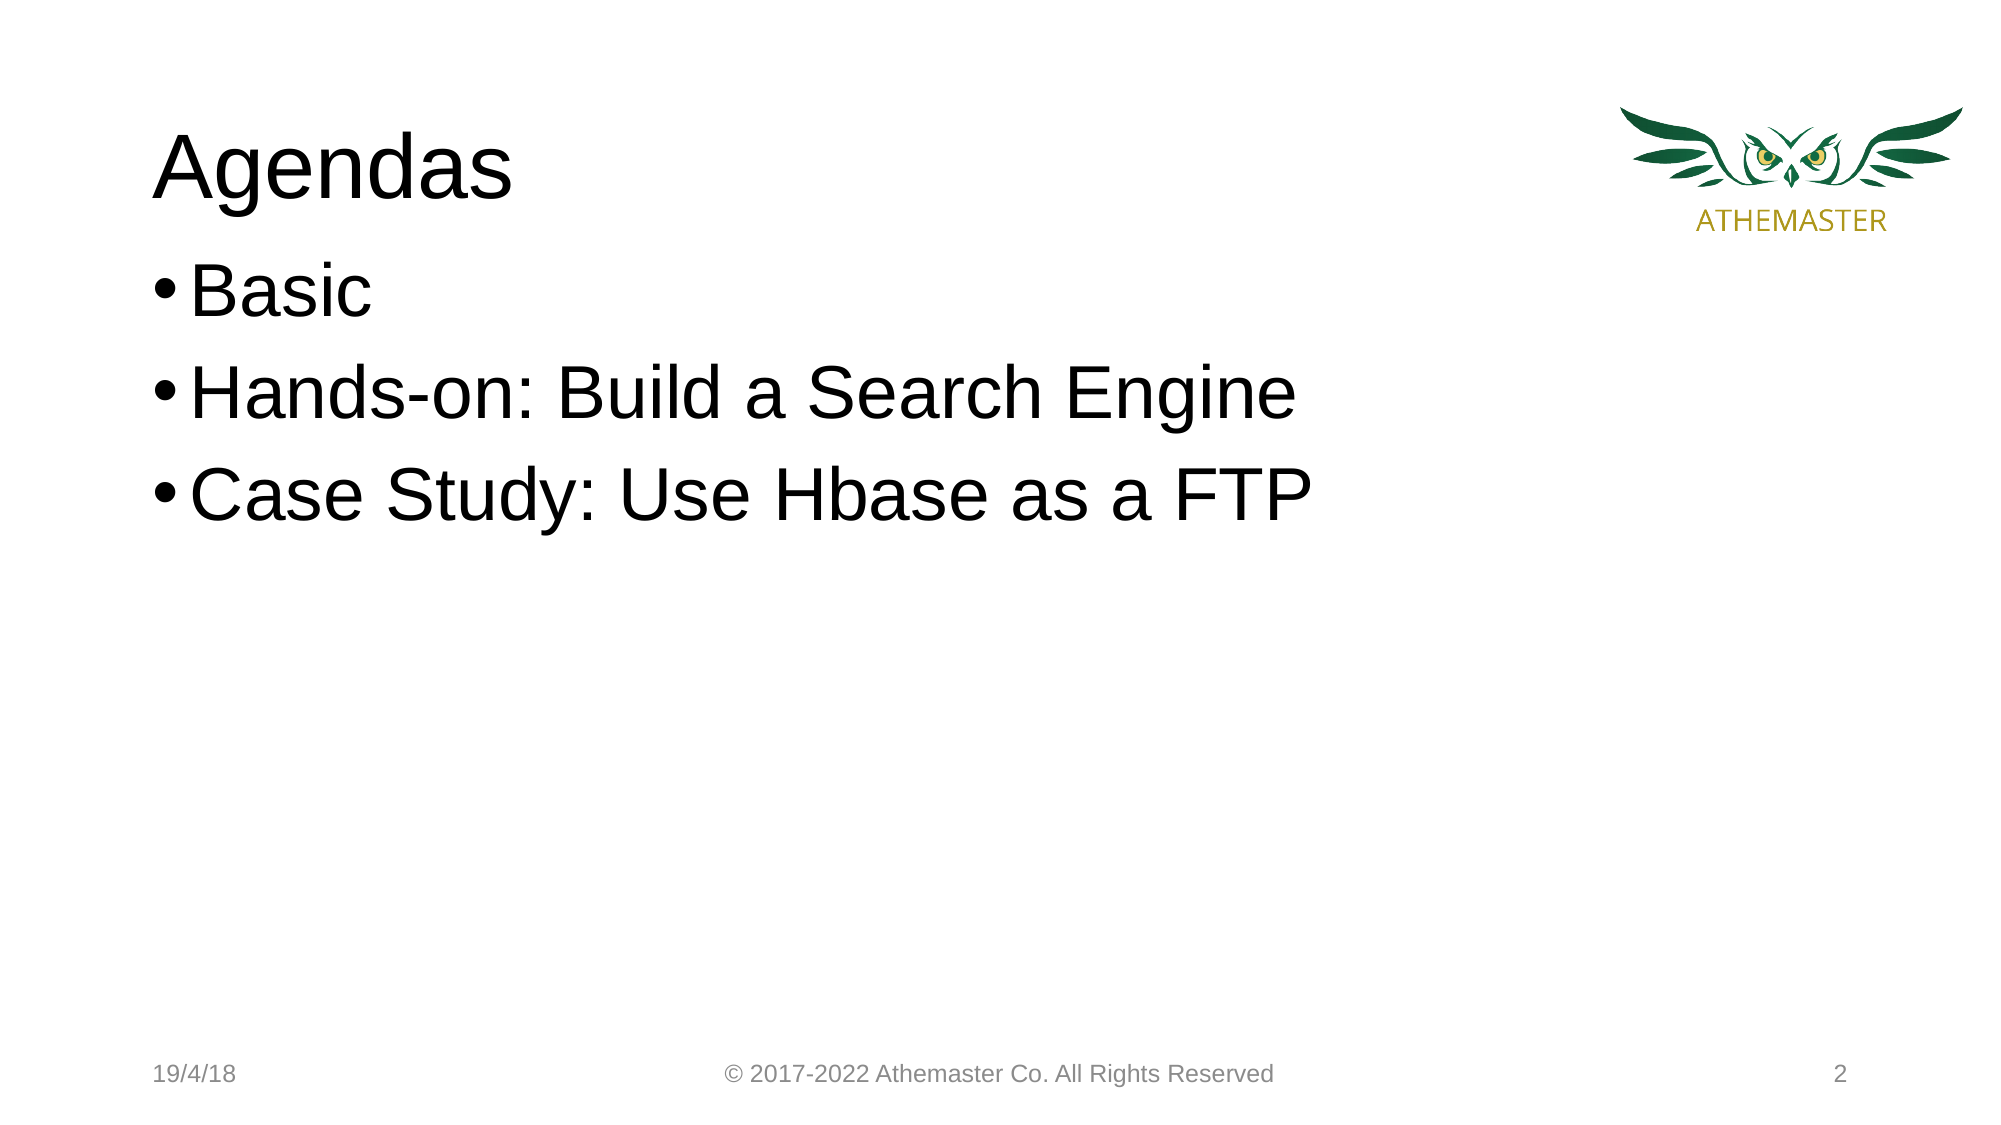

# Agendas
Basic
Hands-on: Build a Search Engine
Case Study: Use Hbase as a FTP

19/4/18
© 2017-2022 Athemaster Co. All Rights Reserved
2